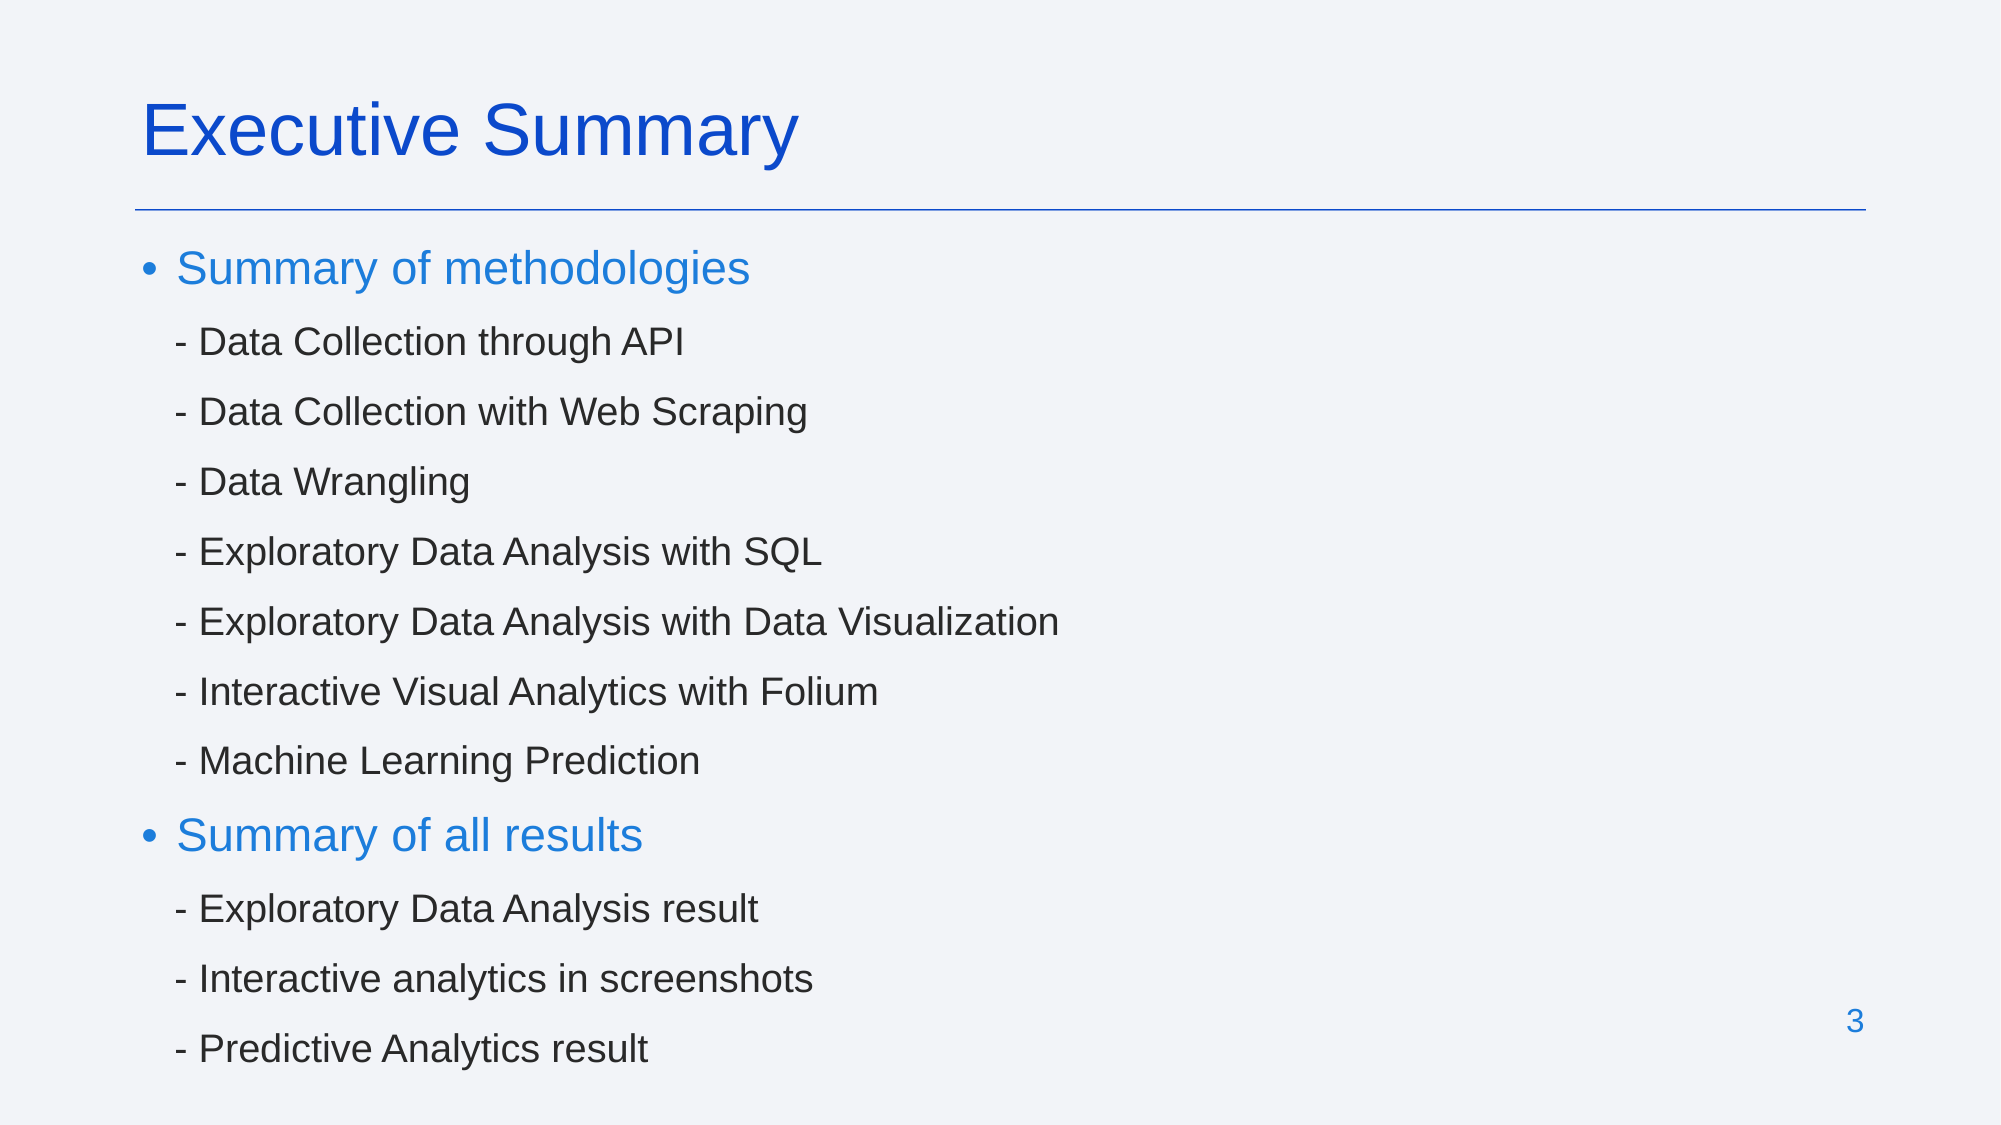

Executive Summary
Summary of methodologies
   - Data Collection through API
   - Data Collection with Web Scraping
   - Data Wrangling
   - Exploratory Data Analysis with SQL
   - Exploratory Data Analysis with Data Visualization
   - Interactive Visual Analytics with Folium
   - Machine Learning Prediction
Summary of all results
   - Exploratory Data Analysis result
   - Interactive analytics in screenshots
   - Predictive Analytics result
3